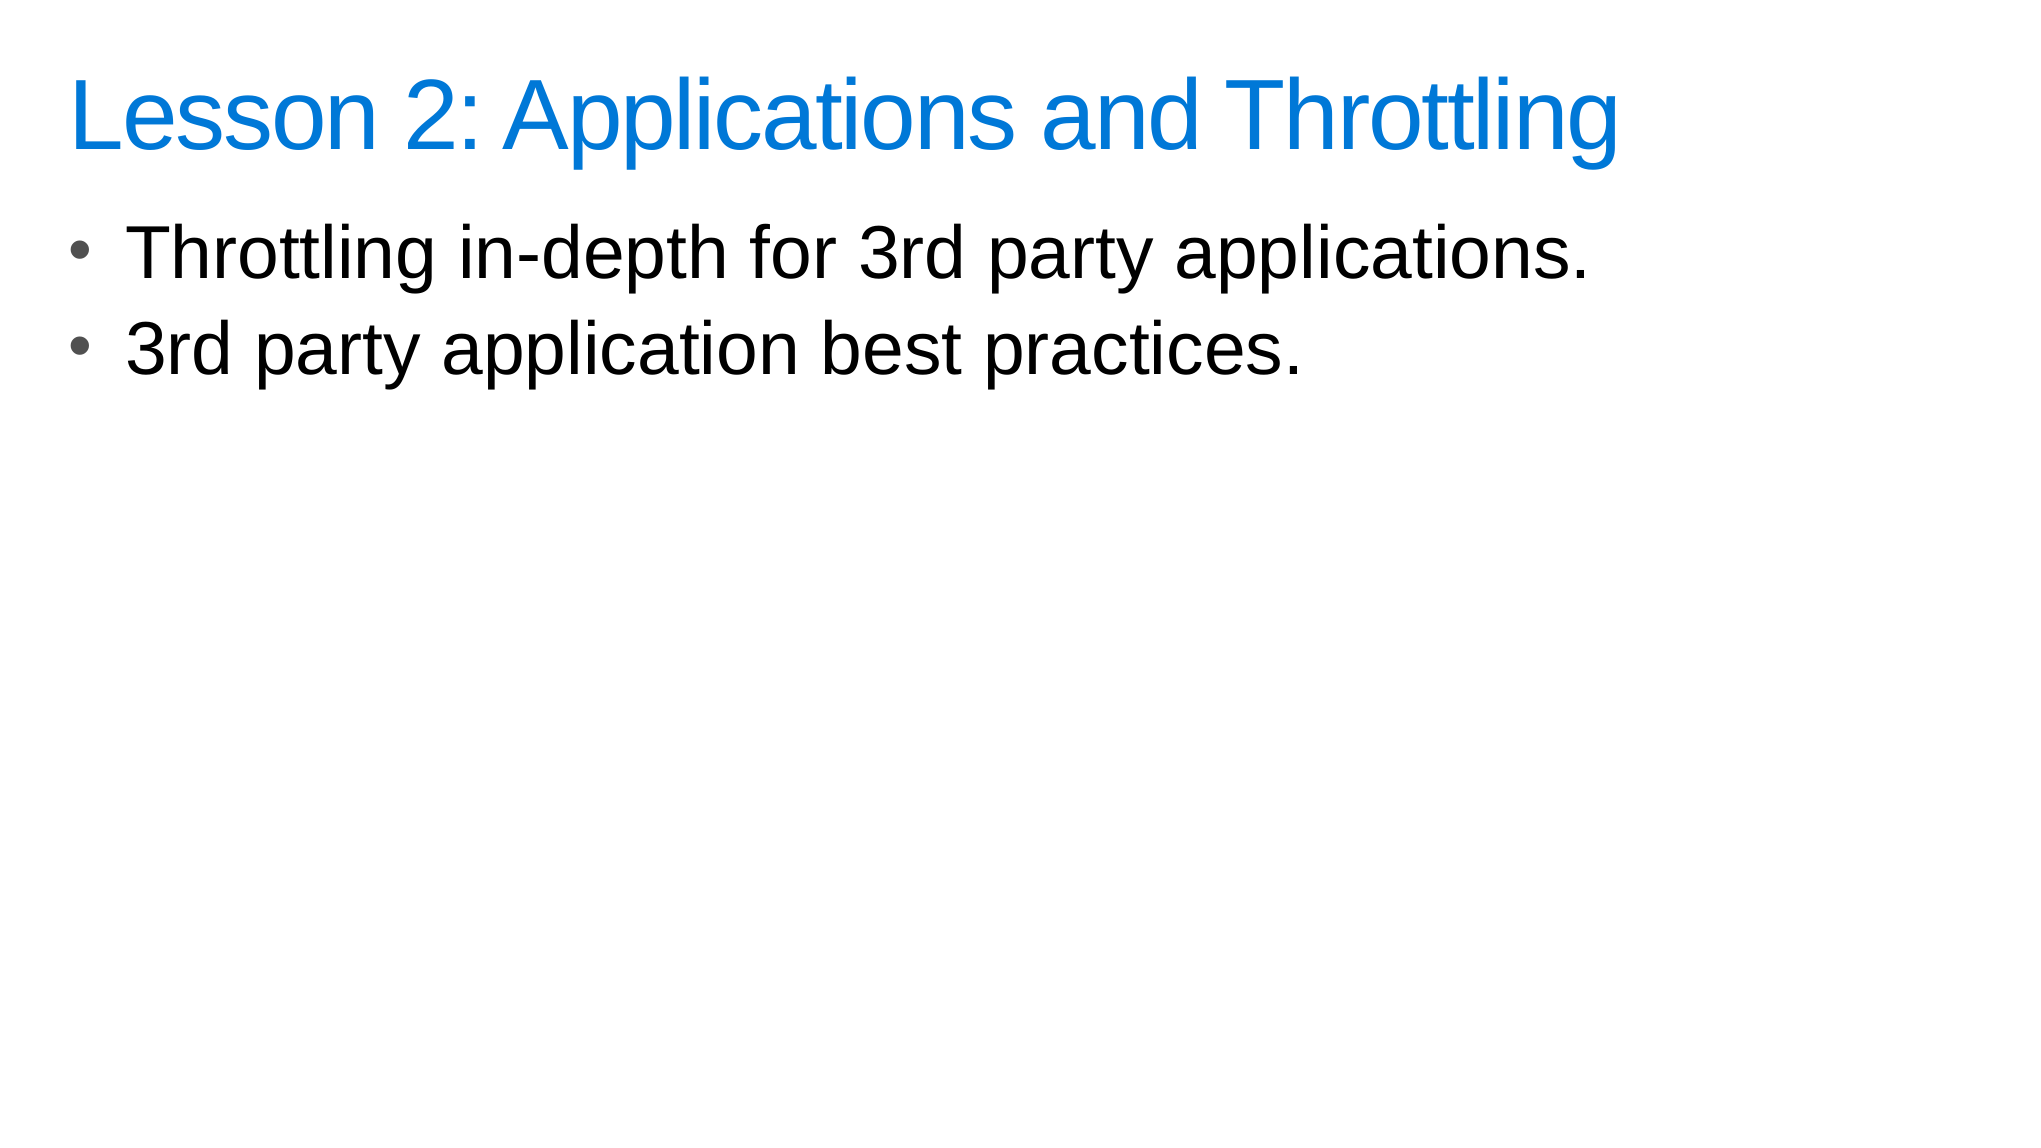

# Lesson 2: Applications and Throttling
Throttling in-depth for 3rd party applications.
3rd party application best practices.